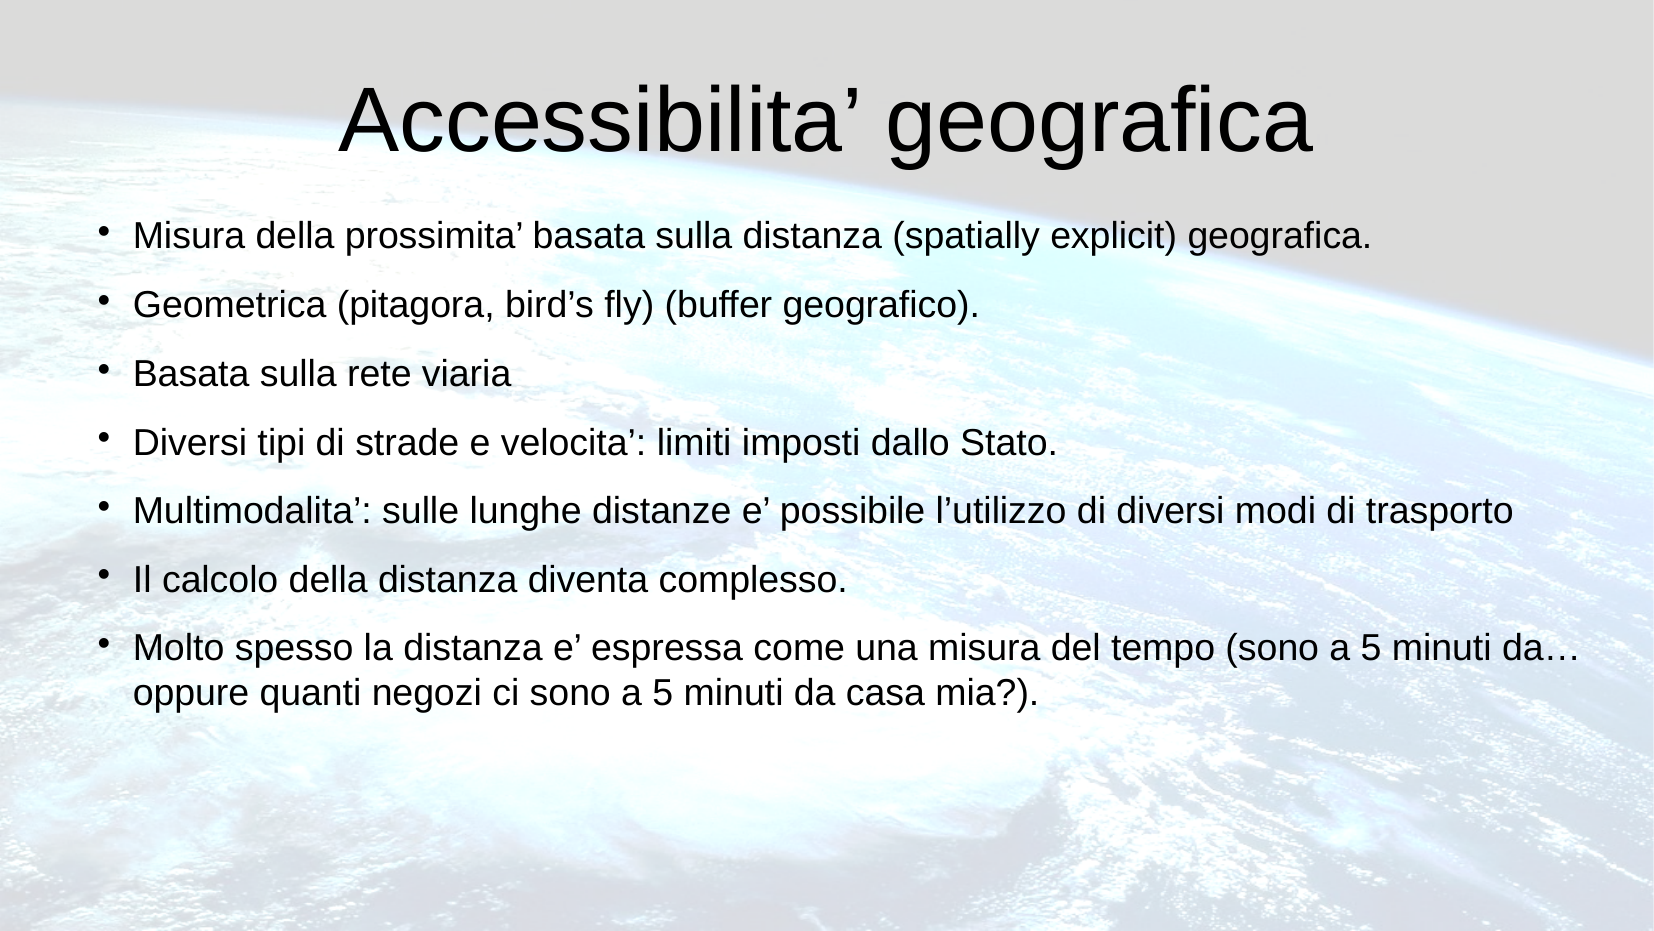

Accessibilita’ geografica
Misura della prossimita’ basata sulla distanza (spatially explicit) geografica.
Geometrica (pitagora, bird’s fly) (buffer geografico).
Basata sulla rete viaria
Diversi tipi di strade e velocita’: limiti imposti dallo Stato.
Multimodalita’: sulle lunghe distanze e’ possibile l’utilizzo di diversi modi di trasporto
Il calcolo della distanza diventa complesso.
Molto spesso la distanza e’ espressa come una misura del tempo (sono a 5 minuti da… oppure quanti negozi ci sono a 5 minuti da casa mia?).